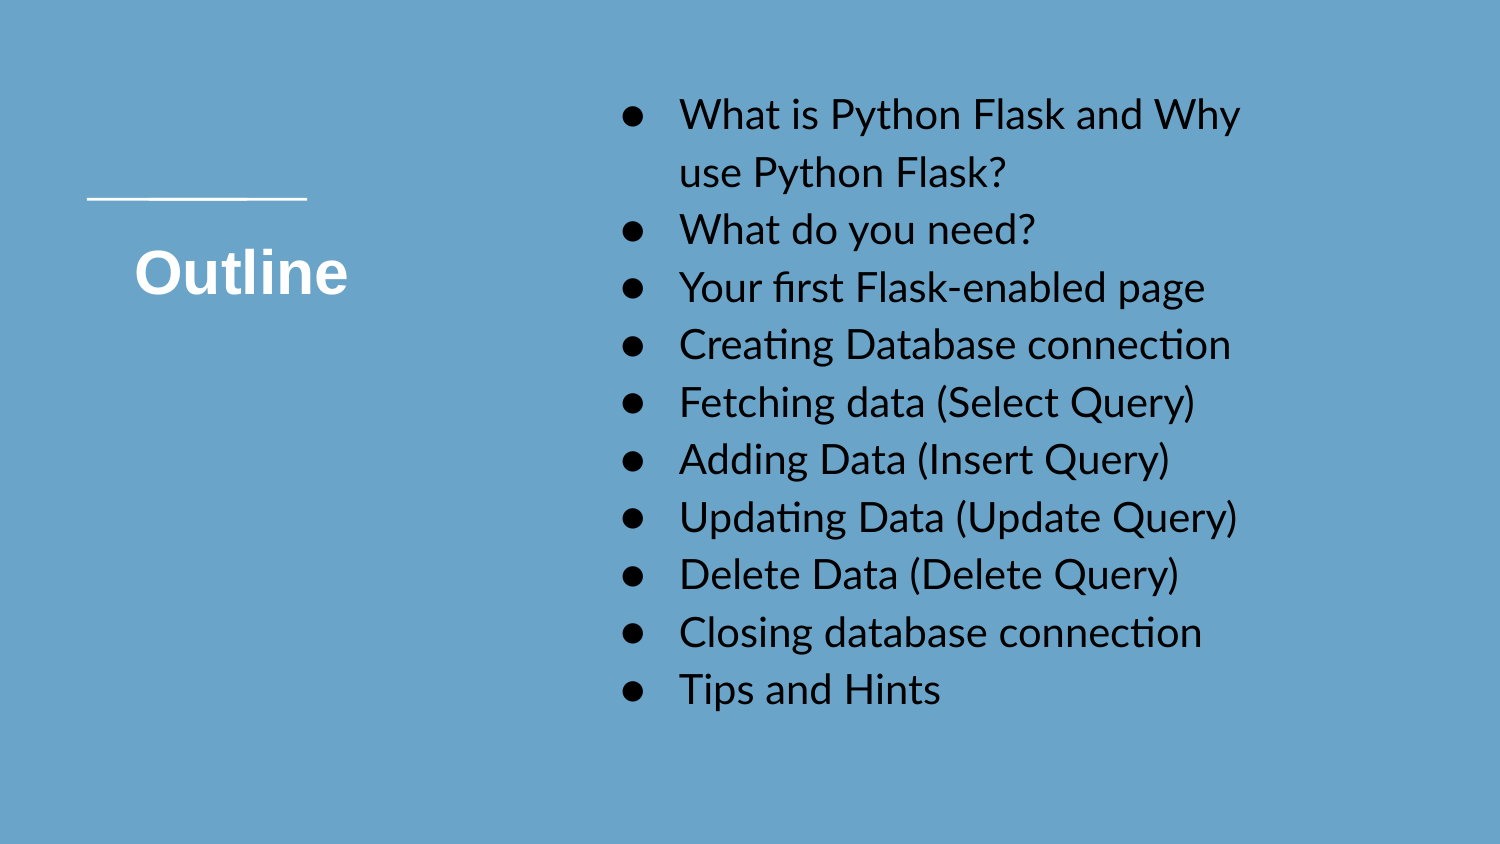

What is Python Flask and Why use Python Flask?
What do you need?
Your first Flask-enabled page
Creating Database connection
Fetching data (Select Query)
Adding Data (Insert Query)
Updating Data (Update Query)
Delete Data (Delete Query)
Closing database connection
Tips and Hints

# Outline